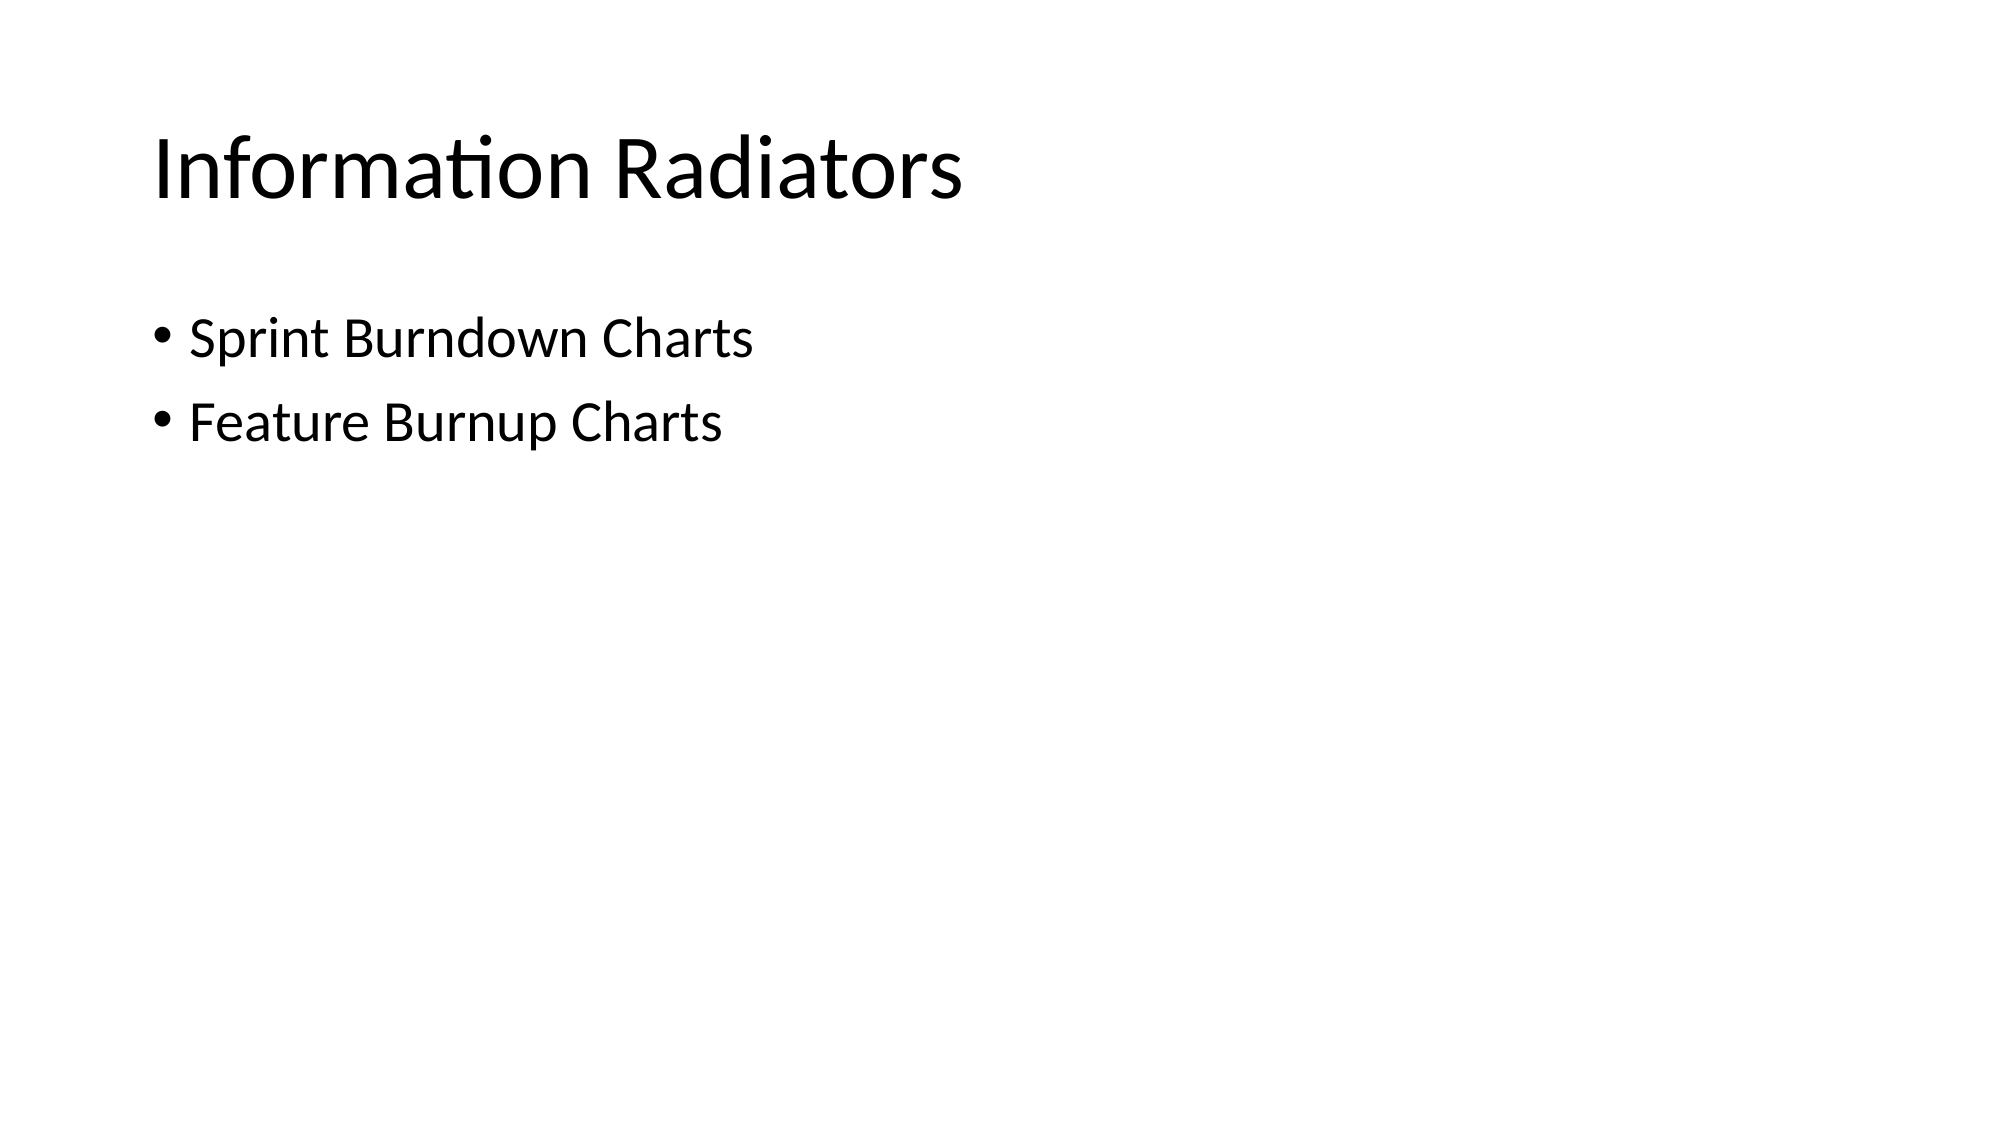

# Information Radiators
Sprint Burndown Charts
Feature Burnup Charts